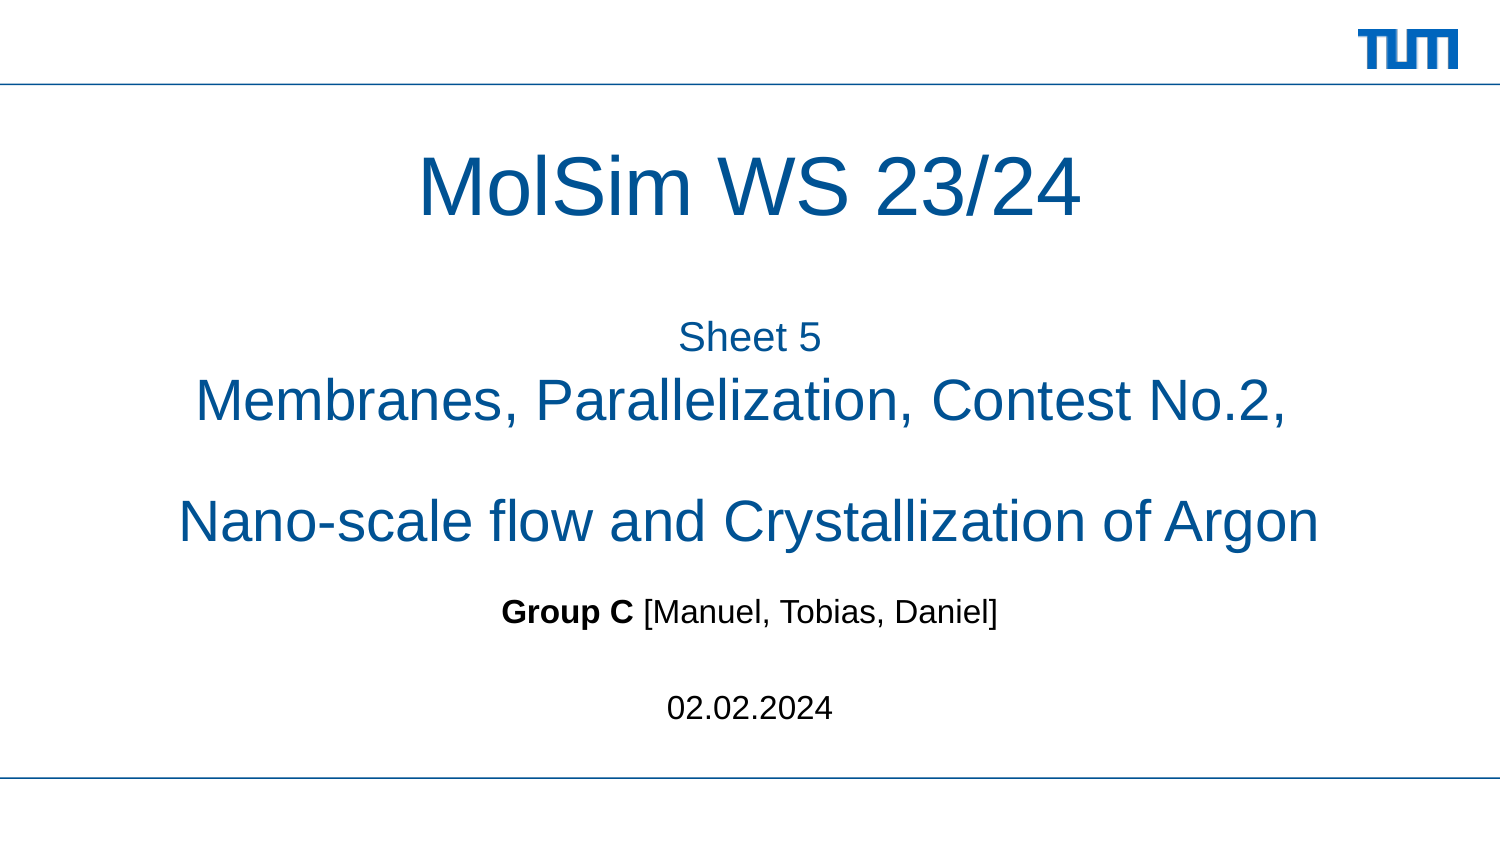

# MolSim WS 23/24
Sheet 5
Membranes, Parallelization, Contest No.2,
Nano-scale flow and Crystallization of Argon
Group C [Manuel, Tobias, Daniel]
02.02.2024